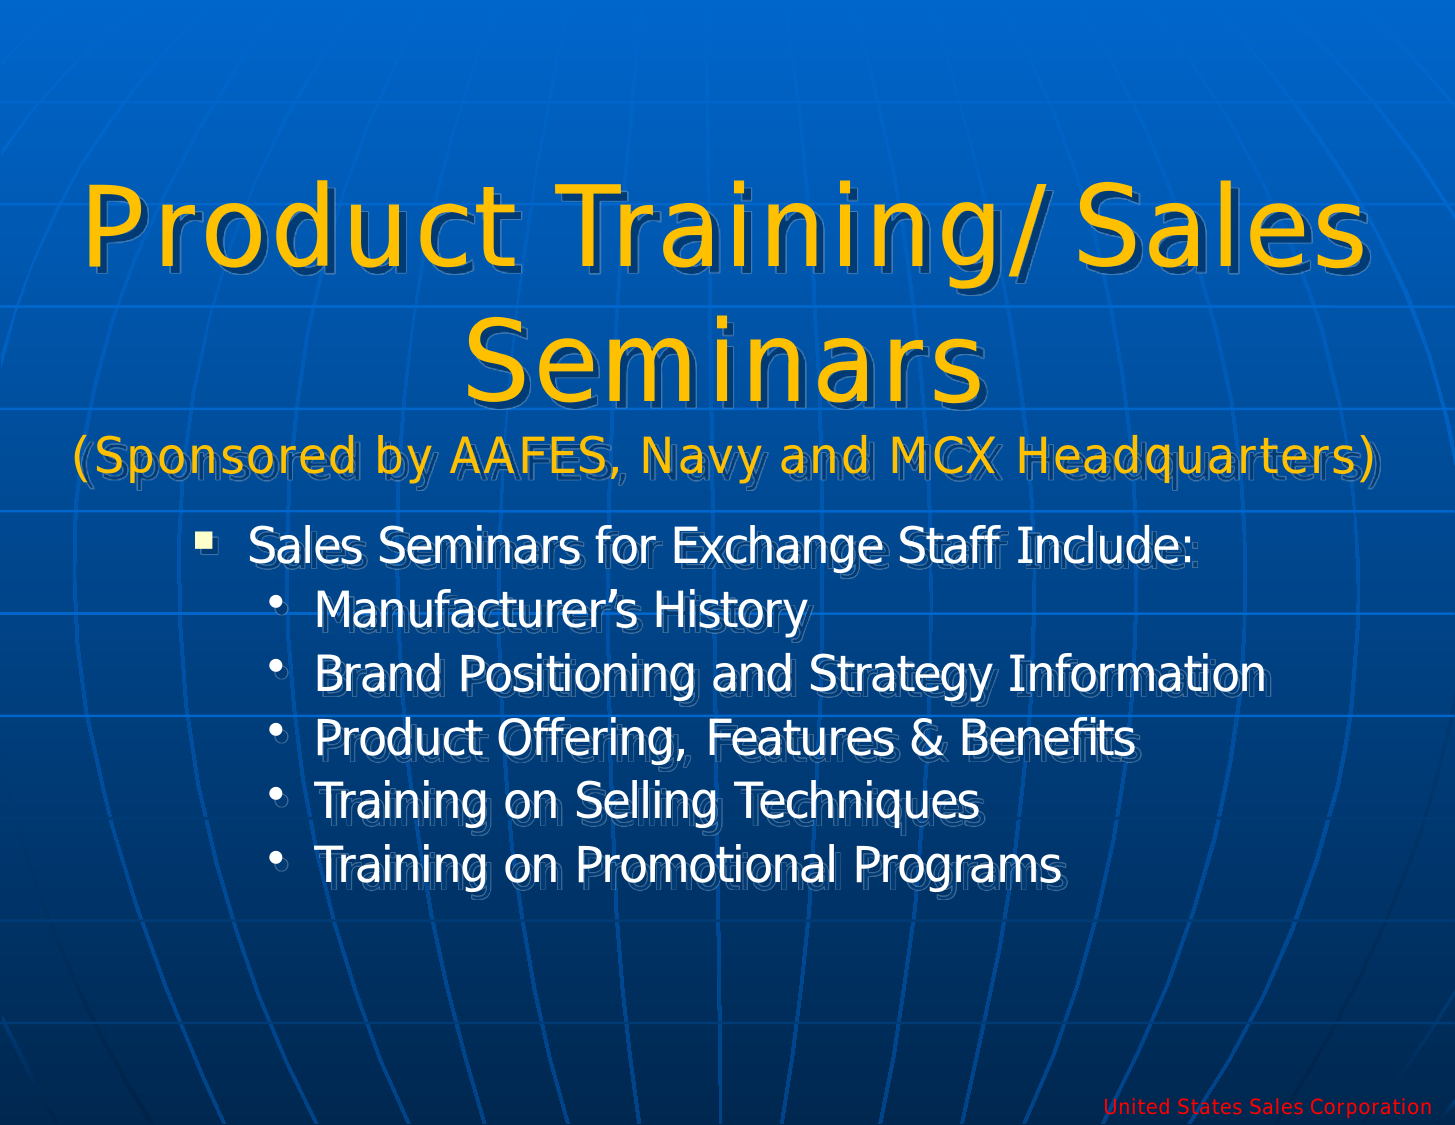

Product Training/Sales Seminars
(Sponsored by AAFES, Navy and MCX Headquarters)
Sales Seminars for Exchange Staff Include:
Manufacturer’s History
Brand Positioning and Strategy Information
Product Offering, Features & Benefits
Training on Selling Techniques
Training on Promotional Programs